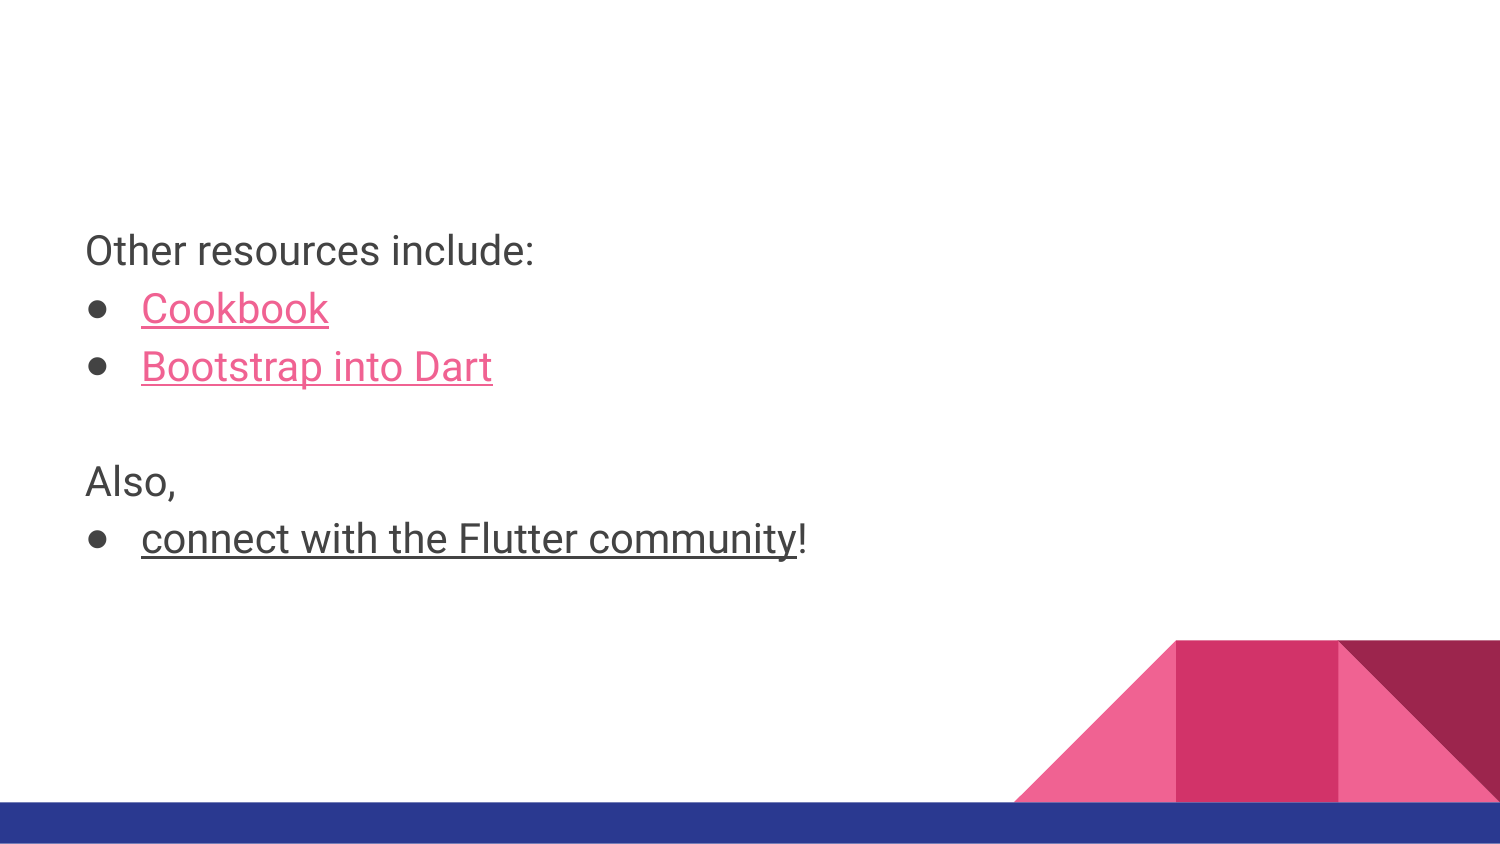

#
Other resources include:
Cookbook
Bootstrap into Dart

Also,
connect with the Flutter community!